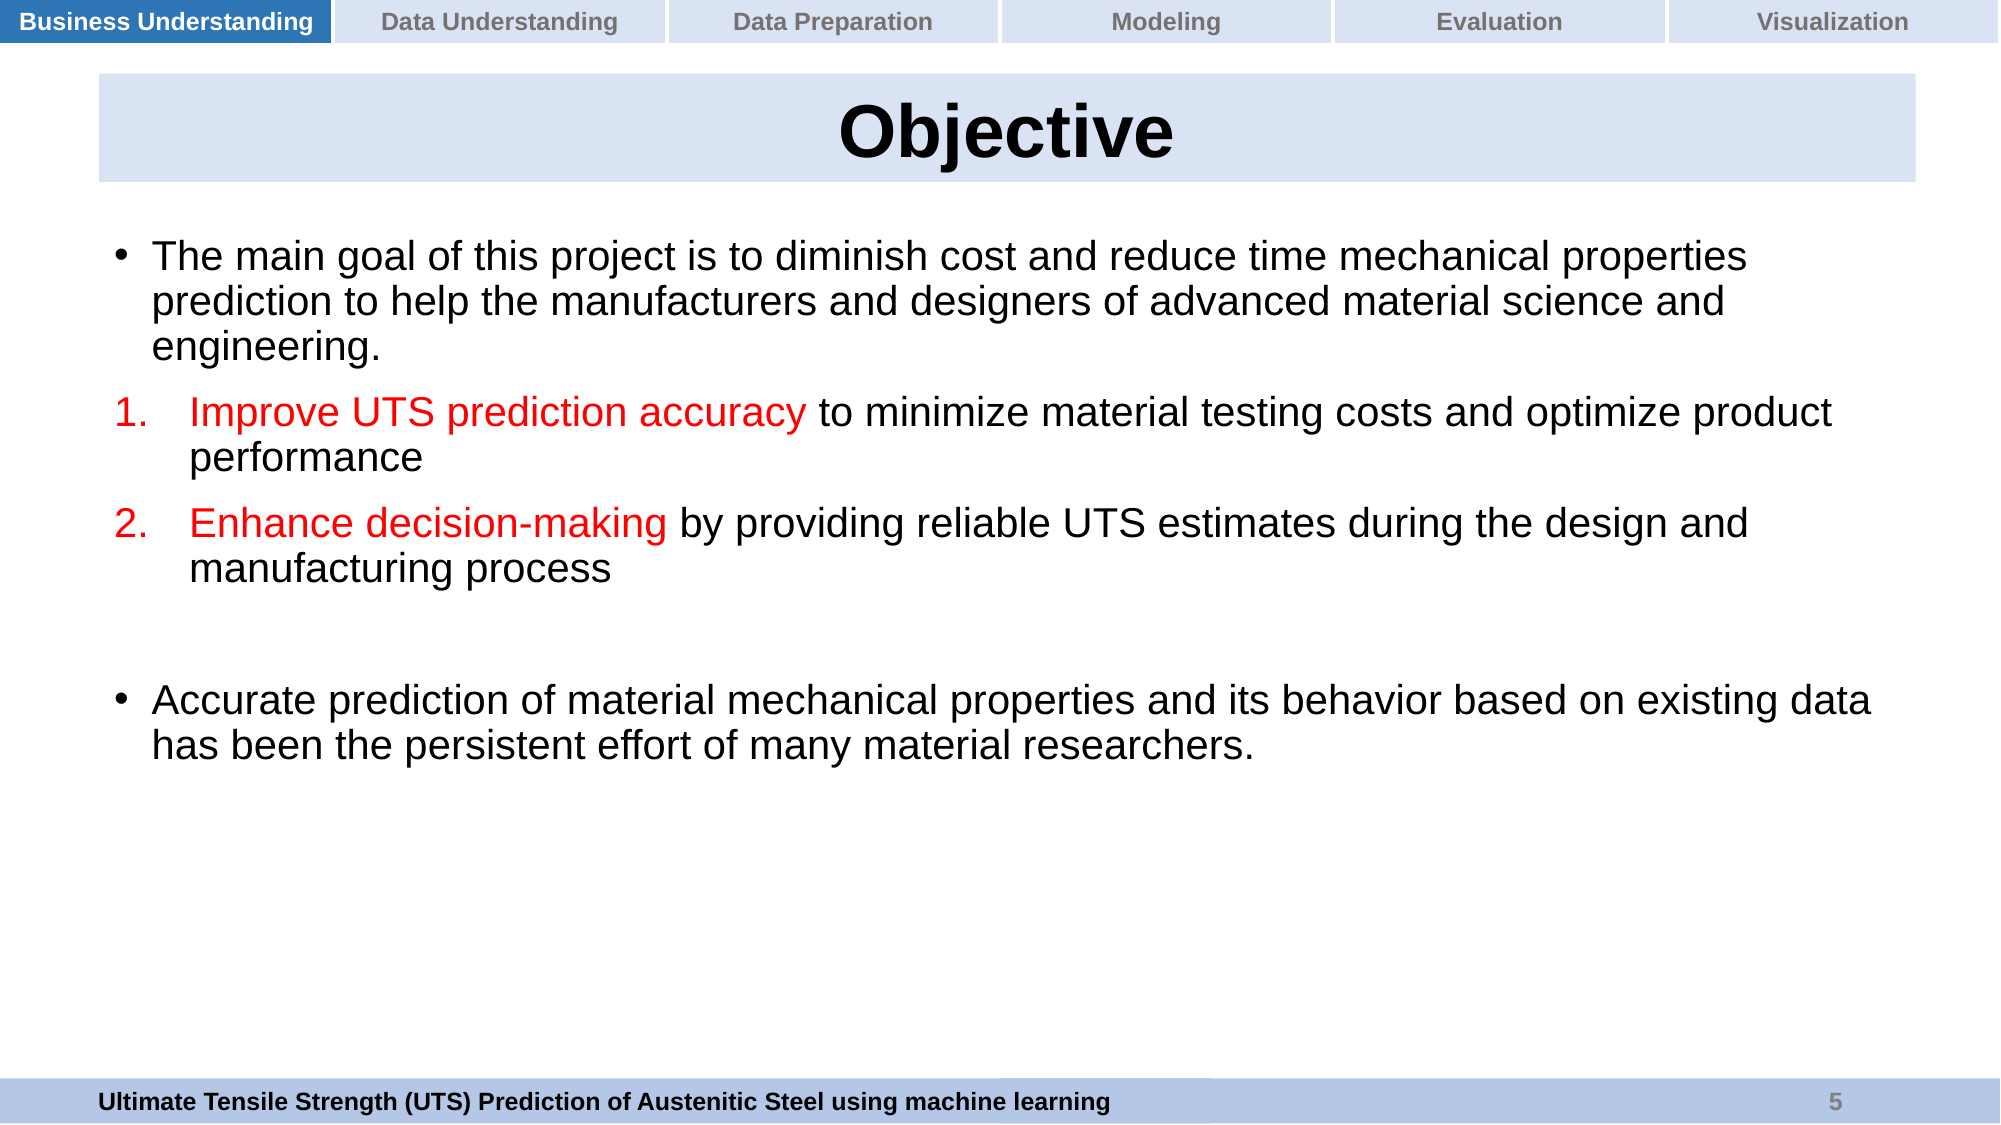

# Objective
The main goal of this project is to diminish cost and reduce time mechanical properties prediction to help the manufacturers and designers of advanced material science and engineering.
Improve UTS prediction accuracy to minimize material testing costs and optimize product performance
Enhance decision-making by providing reliable UTS estimates during the design and manufacturing process

Accurate prediction of material mechanical properties and its behavior based on existing data has been the persistent effort of many material researchers.

Ultimate Tensile Strength (UTS) Prediction of Austenitic Steel using machine learning
5